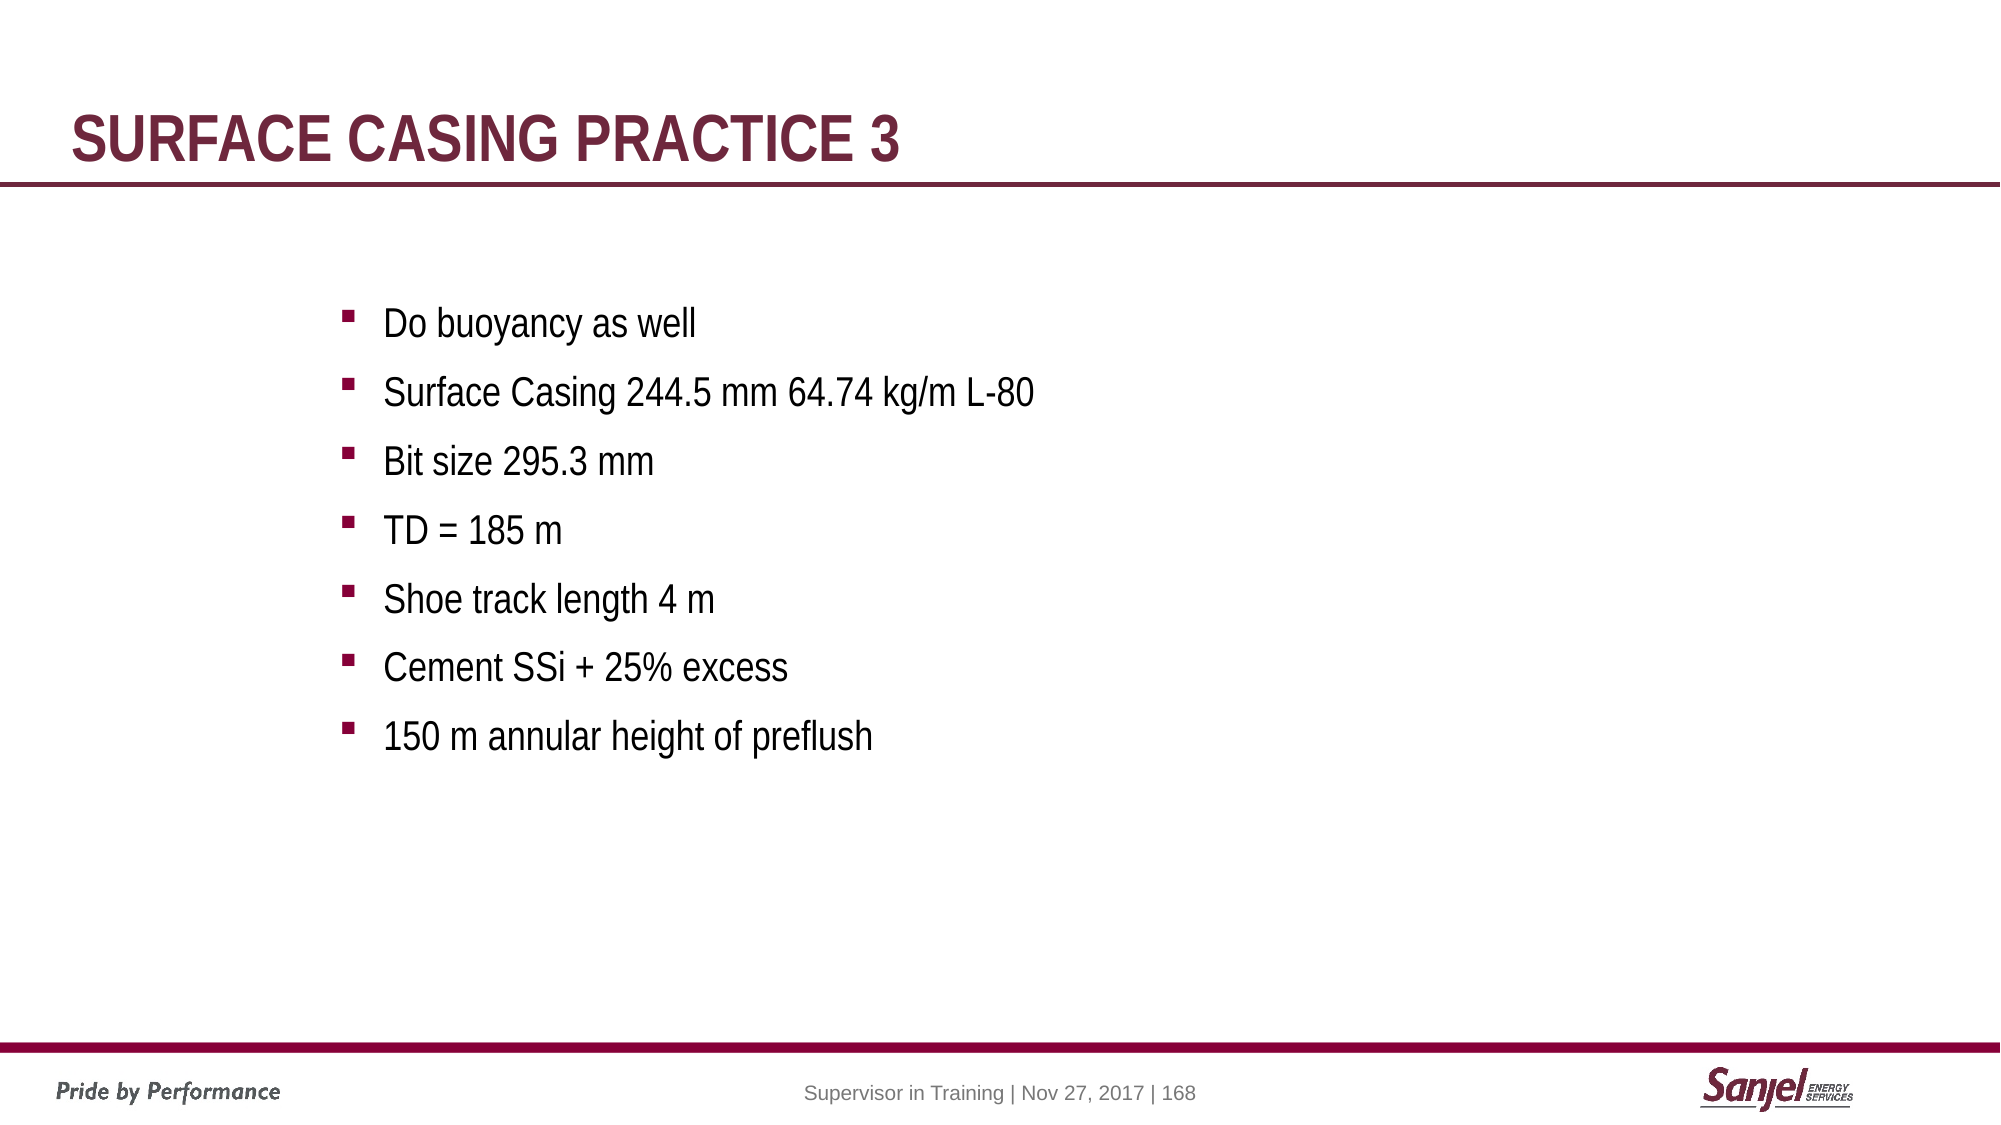

# Surface casing Practice 3

Do buoyancy as well
Surface Casing 244.5 mm 64.74 kg/m L-80
Bit size 295.3 mm
TD = 185 m
Shoe track length 4 m
Cement SSi + 25% excess
150 m annular height of preflush